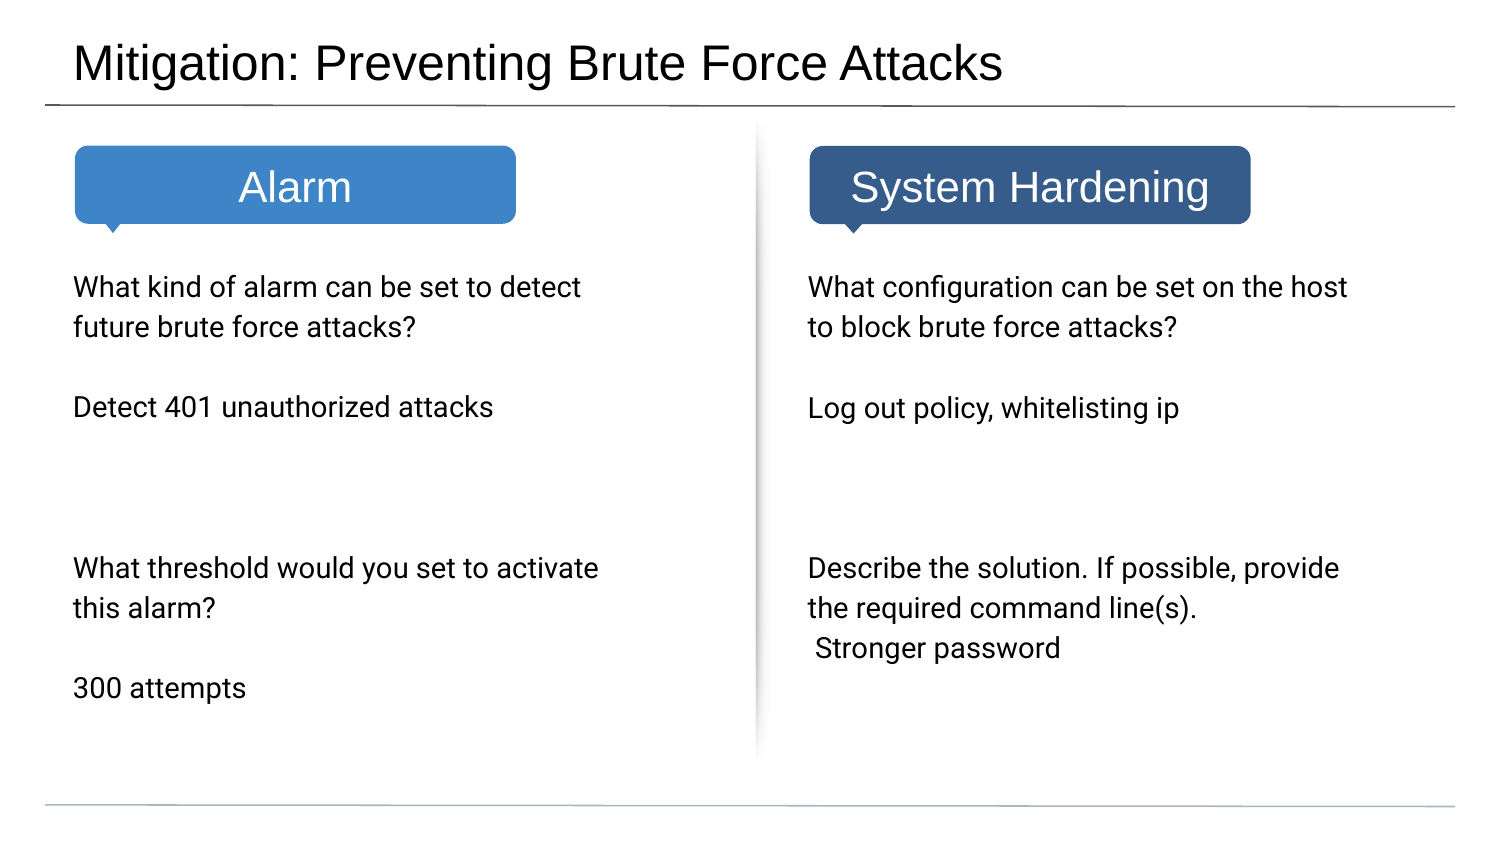

# Mitigation: Preventing Brute Force Attacks
What kind of alarm can be set to detect future brute force attacks?

Detect 401 unauthorized attacks

What threshold would you set to activate this alarm?

300 attempts
What configuration can be set on the host to block brute force attacks?

Log out policy, whitelisting ip

Describe the solution. If possible, provide the required command line(s).
 Stronger password